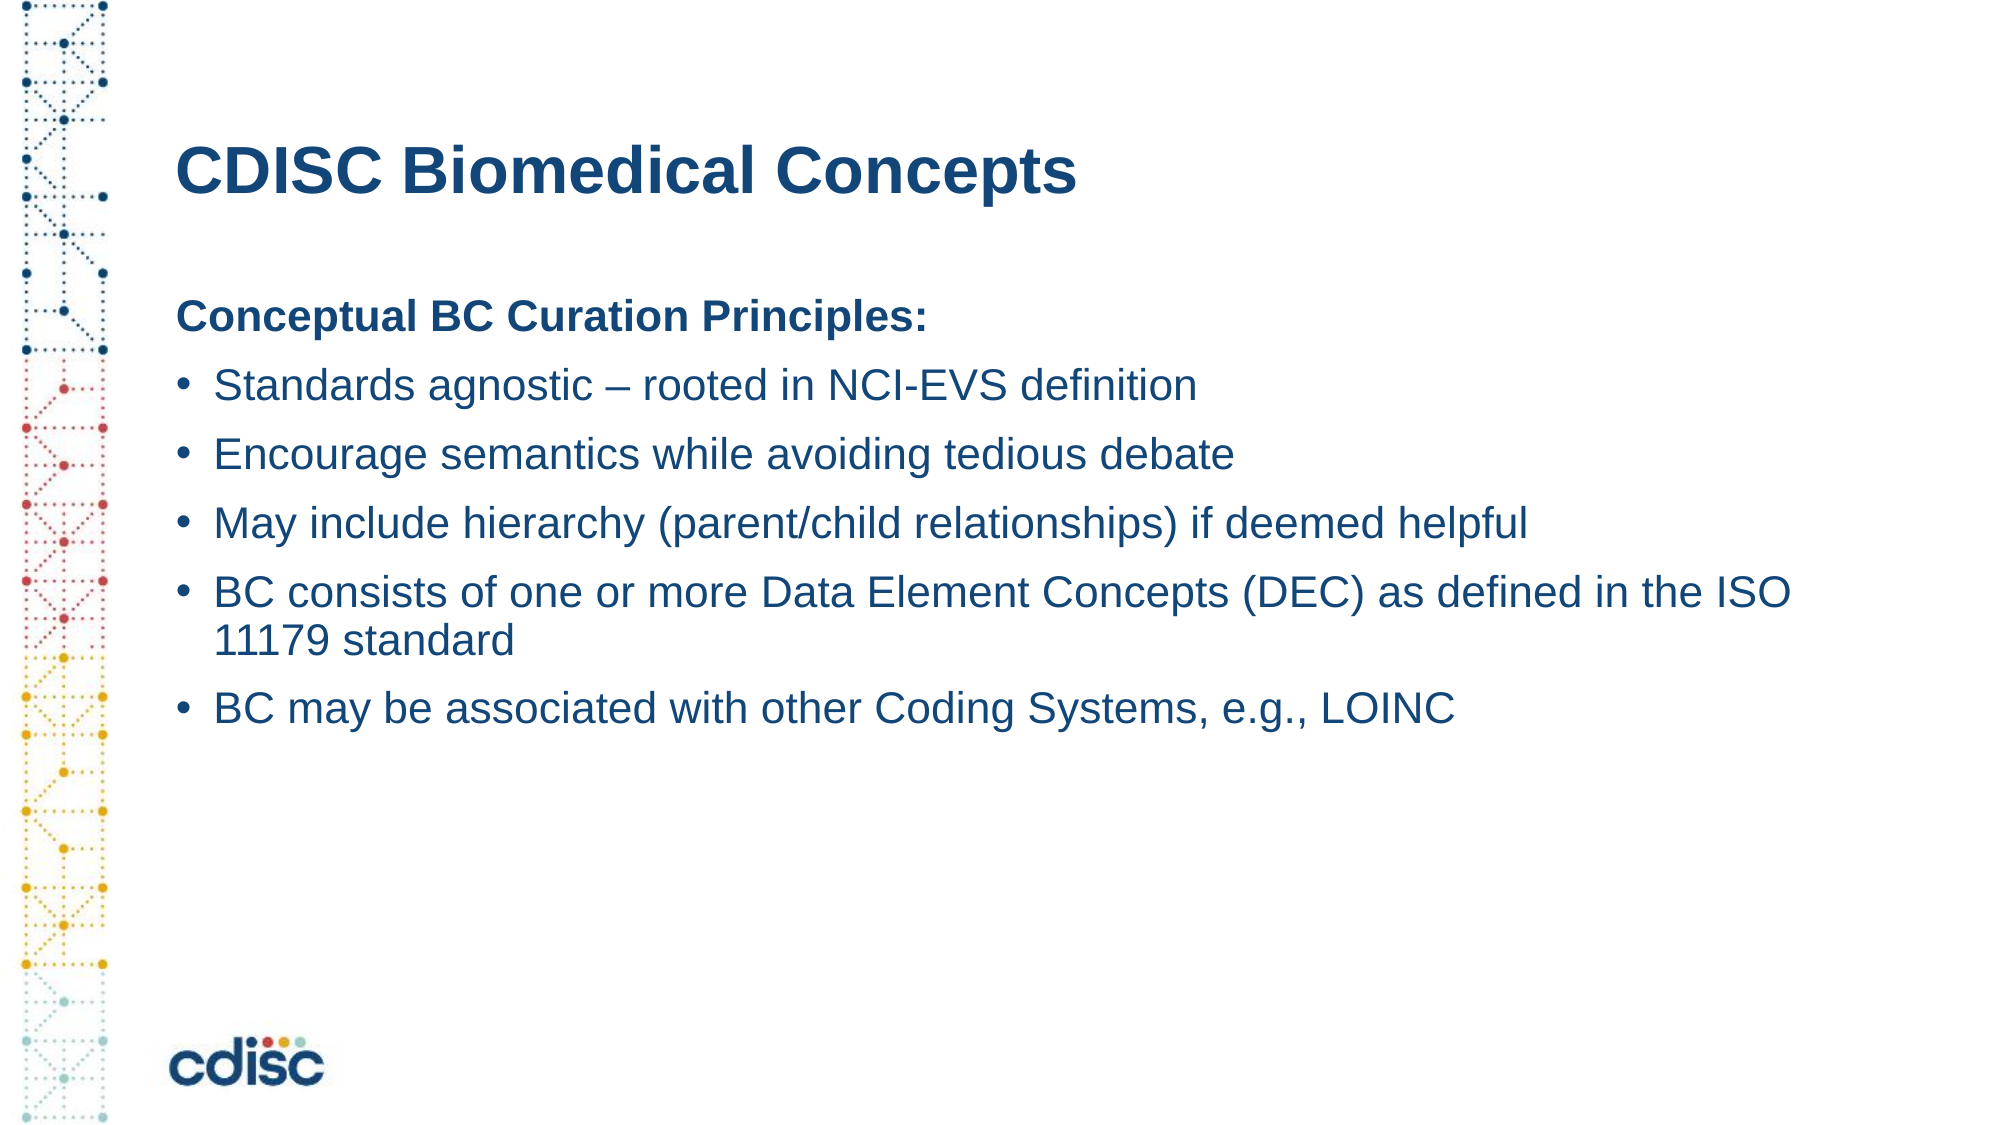

# CDISC Biomedical Concepts

Conceptual BC Curation Principles:
Standards agnostic – rooted in NCI-EVS definition
Encourage semantics while avoiding tedious debate
May include hierarchy (parent/child relationships) if deemed helpful
BC consists of one or more Data Element Concepts (DEC) as defined in the ISO 11179 standard
BC may be associated with other Coding Systems, e.g., LOINC